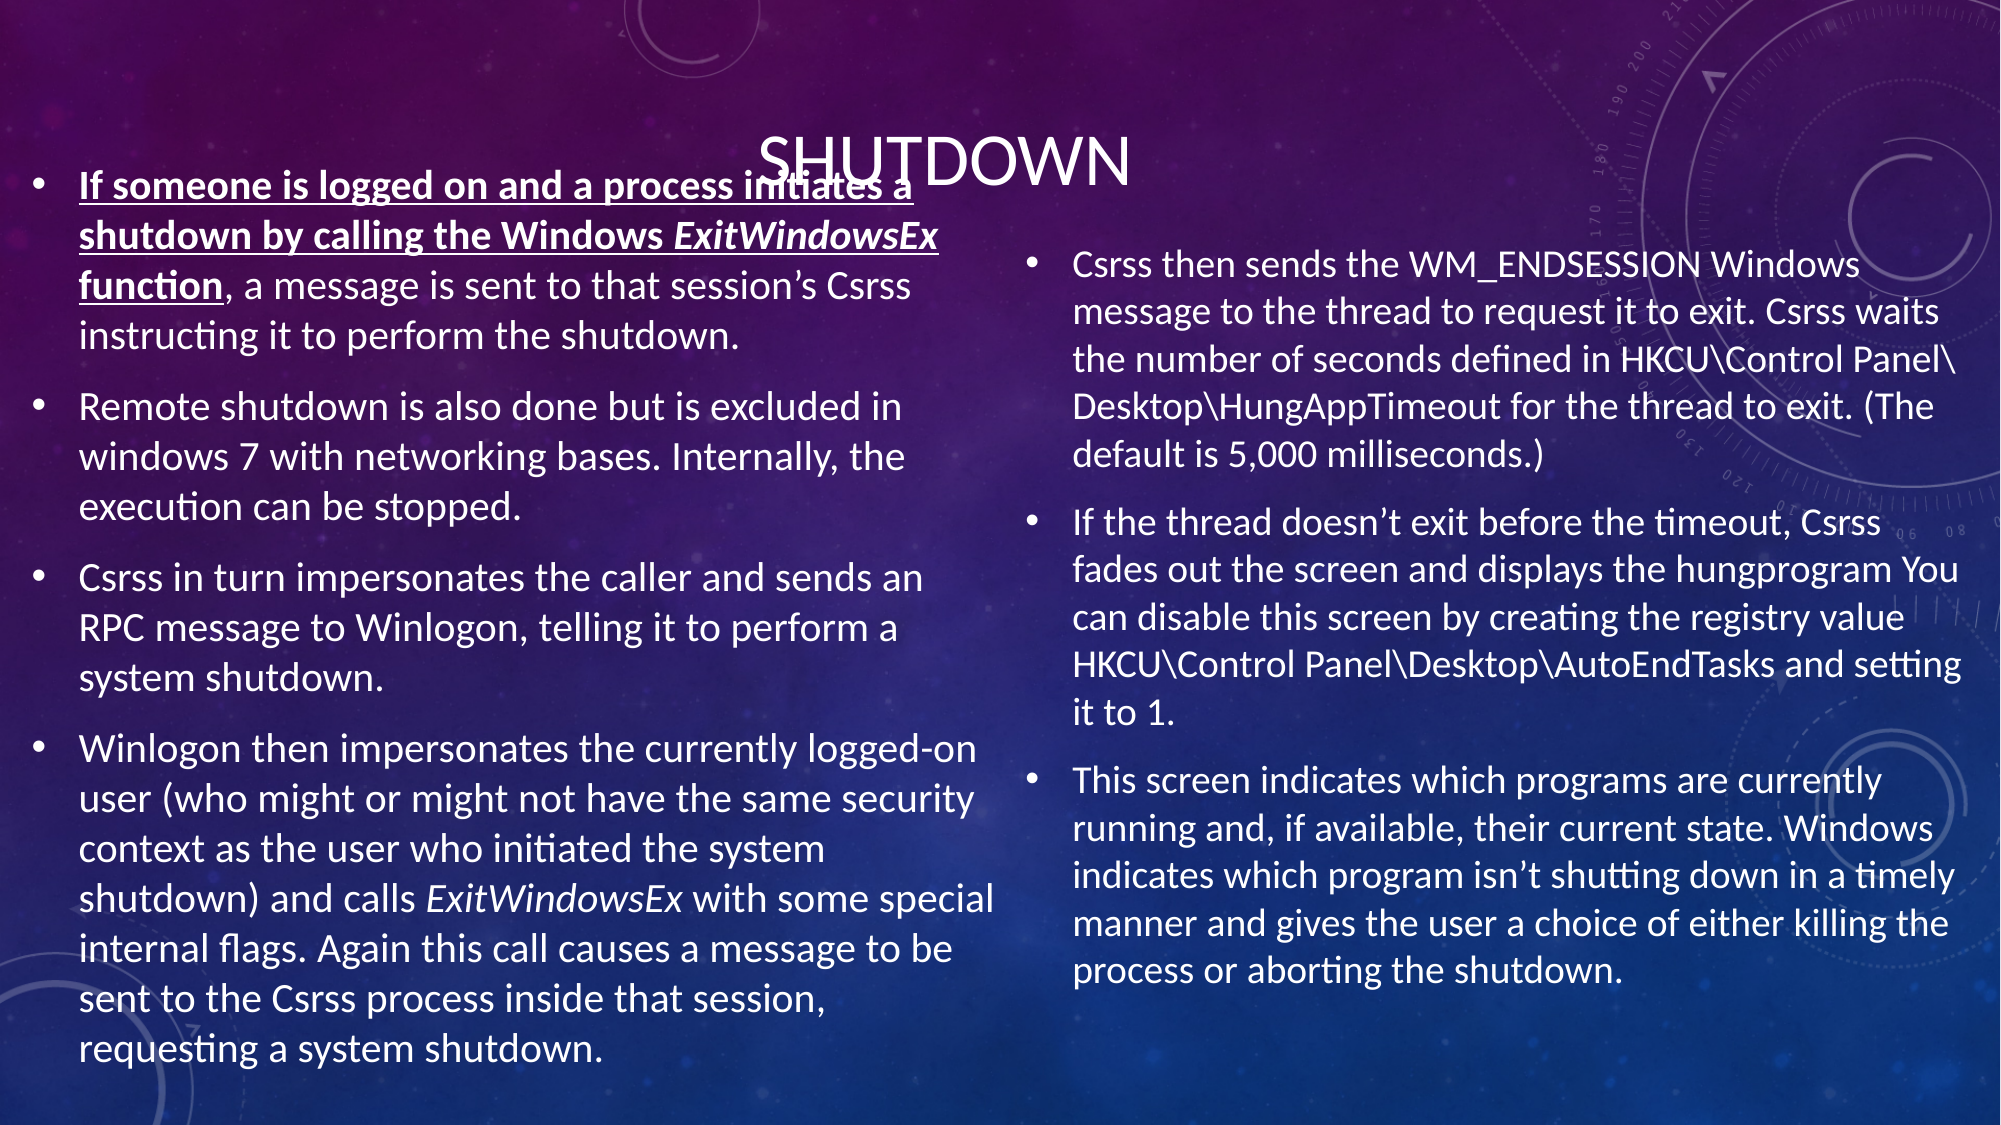

# Shutdown
If someone is logged on and a process initiates a shutdown by calling the Windows ExitWindowsEx function, a message is sent to that session’s Csrss instructing it to perform the shutdown.
Remote shutdown is also done but is excluded in windows 7 with networking bases. Internally, the execution can be stopped.
Csrss in turn impersonates the caller and sends an RPC message to Winlogon, telling it to perform a system shutdown.
Winlogon then impersonates the currently logged-on user (who might or might not have the same security context as the user who initiated the system shutdown) and calls ExitWindowsEx with some special internal flags. Again this call causes a message to be sent to the Csrss process inside that session, requesting a system shutdown.
Csrss then sends the WM_ENDSESSION Windows message to the thread to request it to exit. Csrss waits the number of seconds defined in HKCU\Control Panel\Desktop\HungAppTimeout for the thread to exit. (The default is 5,000 milliseconds.)
If the thread doesn’t exit before the timeout, Csrss fades out the screen and displays the hungprogram You can disable this screen by creating the registry value HKCU\Control Panel\Desktop\AutoEndTasks and setting it to 1.
This screen indicates which programs are currently running and, if available, their current state. Windows indicates which program isn’t shutting down in a timely manner and gives the user a choice of either killing the process or aborting the shutdown.